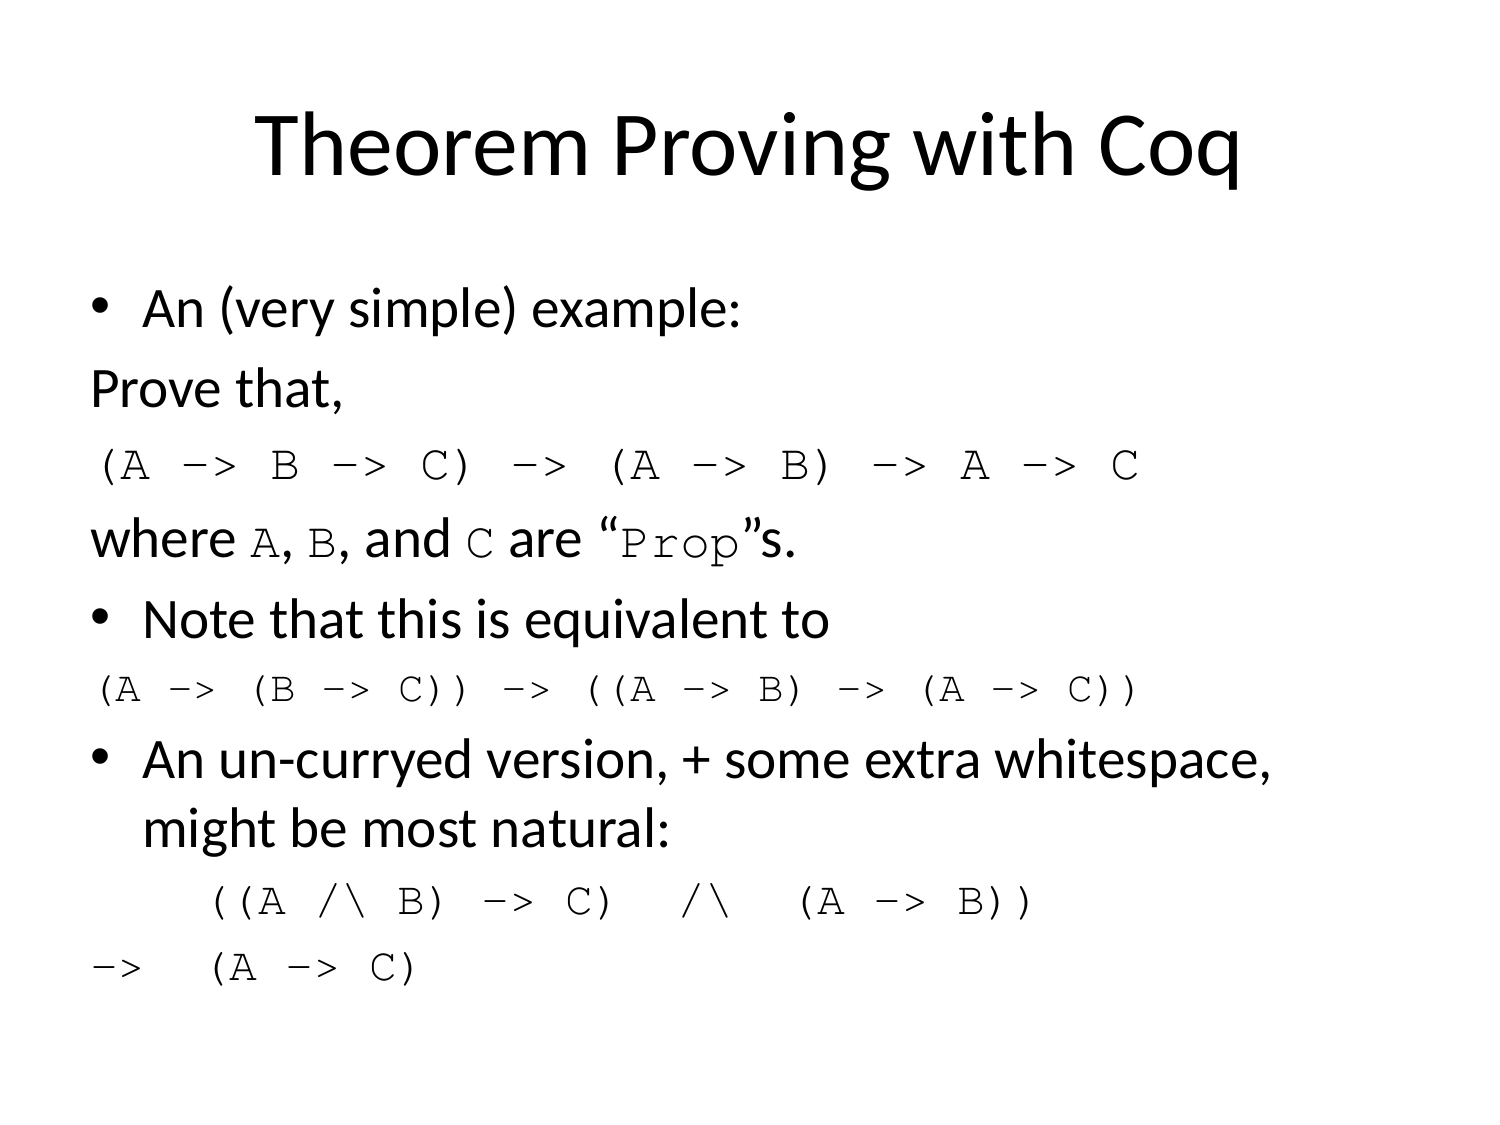

# Theorem Proving with Coq
An (very simple) example:
Prove that,
(A -> B -> C) -> (A -> B) -> A -> C
where A, B, and C are “Prop”s.
Note that this is equivalent to
(A -> (B -> C)) -> ((A -> B) -> (A -> C))
An un-curryed version, + some extra whitespace, might be most natural:
    ((A /\ B) -> C)  /\  (A -> B))
->  (A -> C)